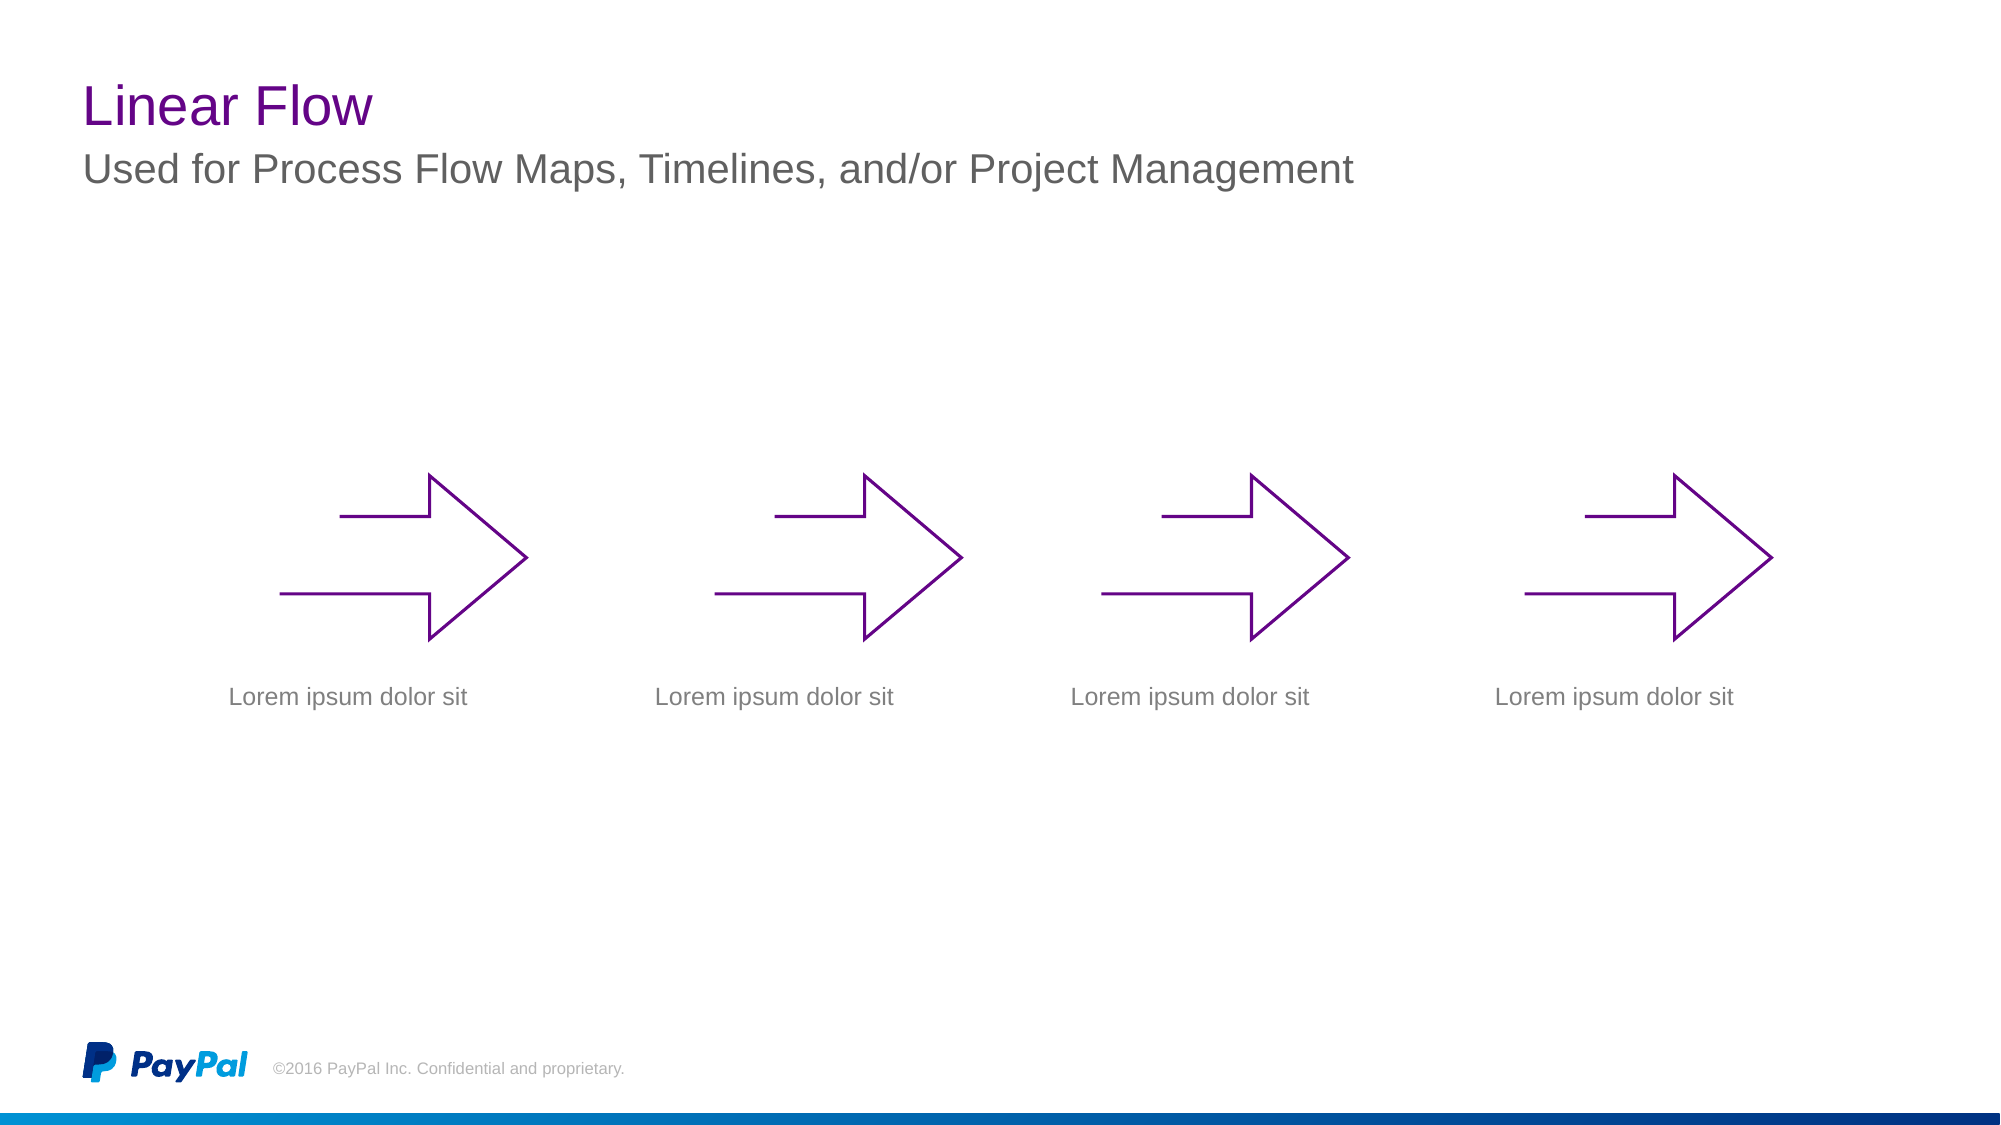

# Linear Flow
Used for Process Flow Maps, Timelines, and/or Project Management

Lorem ipsum dolor sit
Lorem ipsum dolor sit
Lorem ipsum dolor sit
Lorem ipsum dolor sit
©2016 PayPal Inc. Confidential and proprietary.